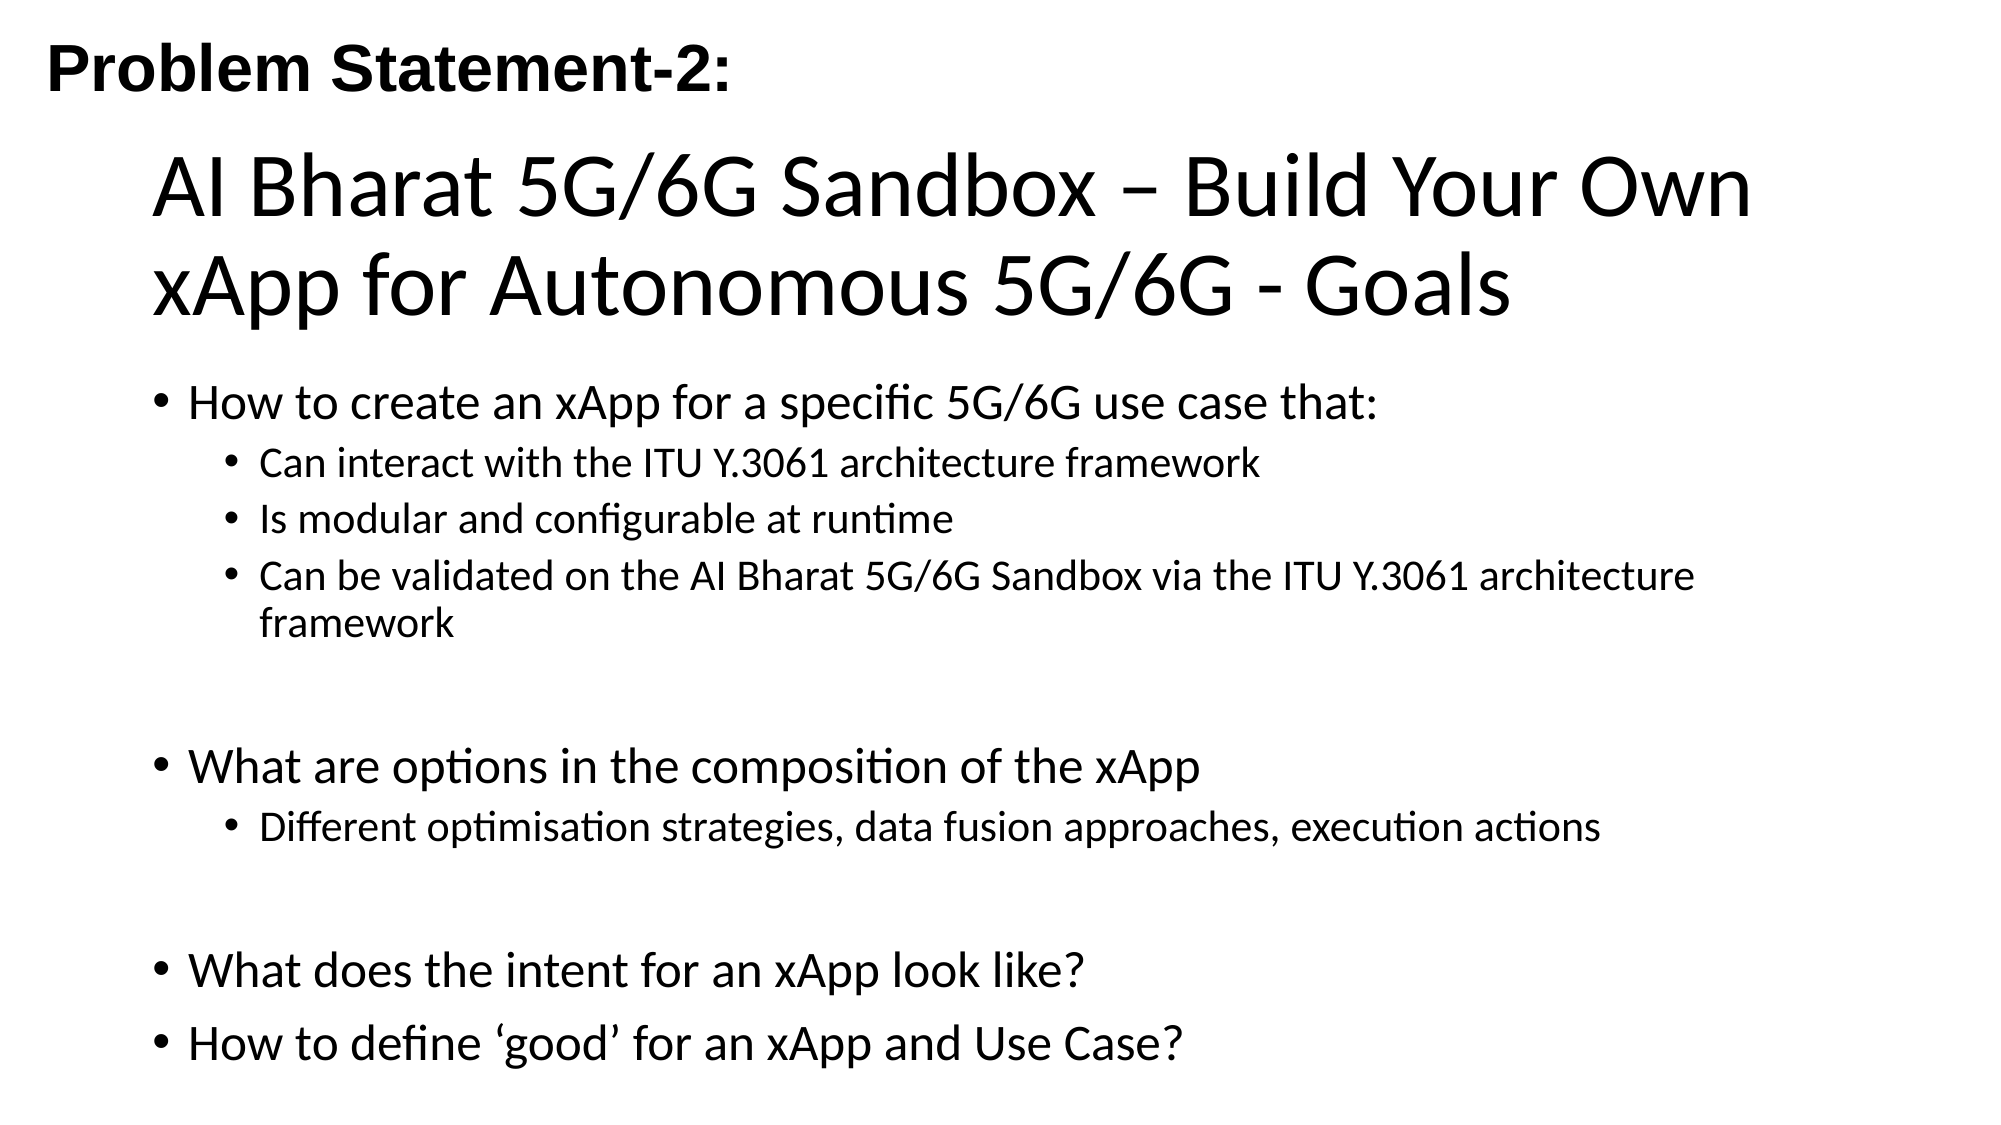

Problem Statement-2:
# AI Bharat 5G/6G Sandbox – Build Your Own xApp for Autonomous 5G/6G - Goals
How to create an xApp for a specific 5G/6G use case that:
Can interact with the ITU Y.3061 architecture framework
Is modular and configurable at runtime
Can be validated on the AI Bharat 5G/6G Sandbox via the ITU Y.3061 architecture framework

What are options in the composition of the xApp
Different optimisation strategies, data fusion approaches, execution actions

What does the intent for an xApp look like?
How to define ‘good’ for an xApp and Use Case?